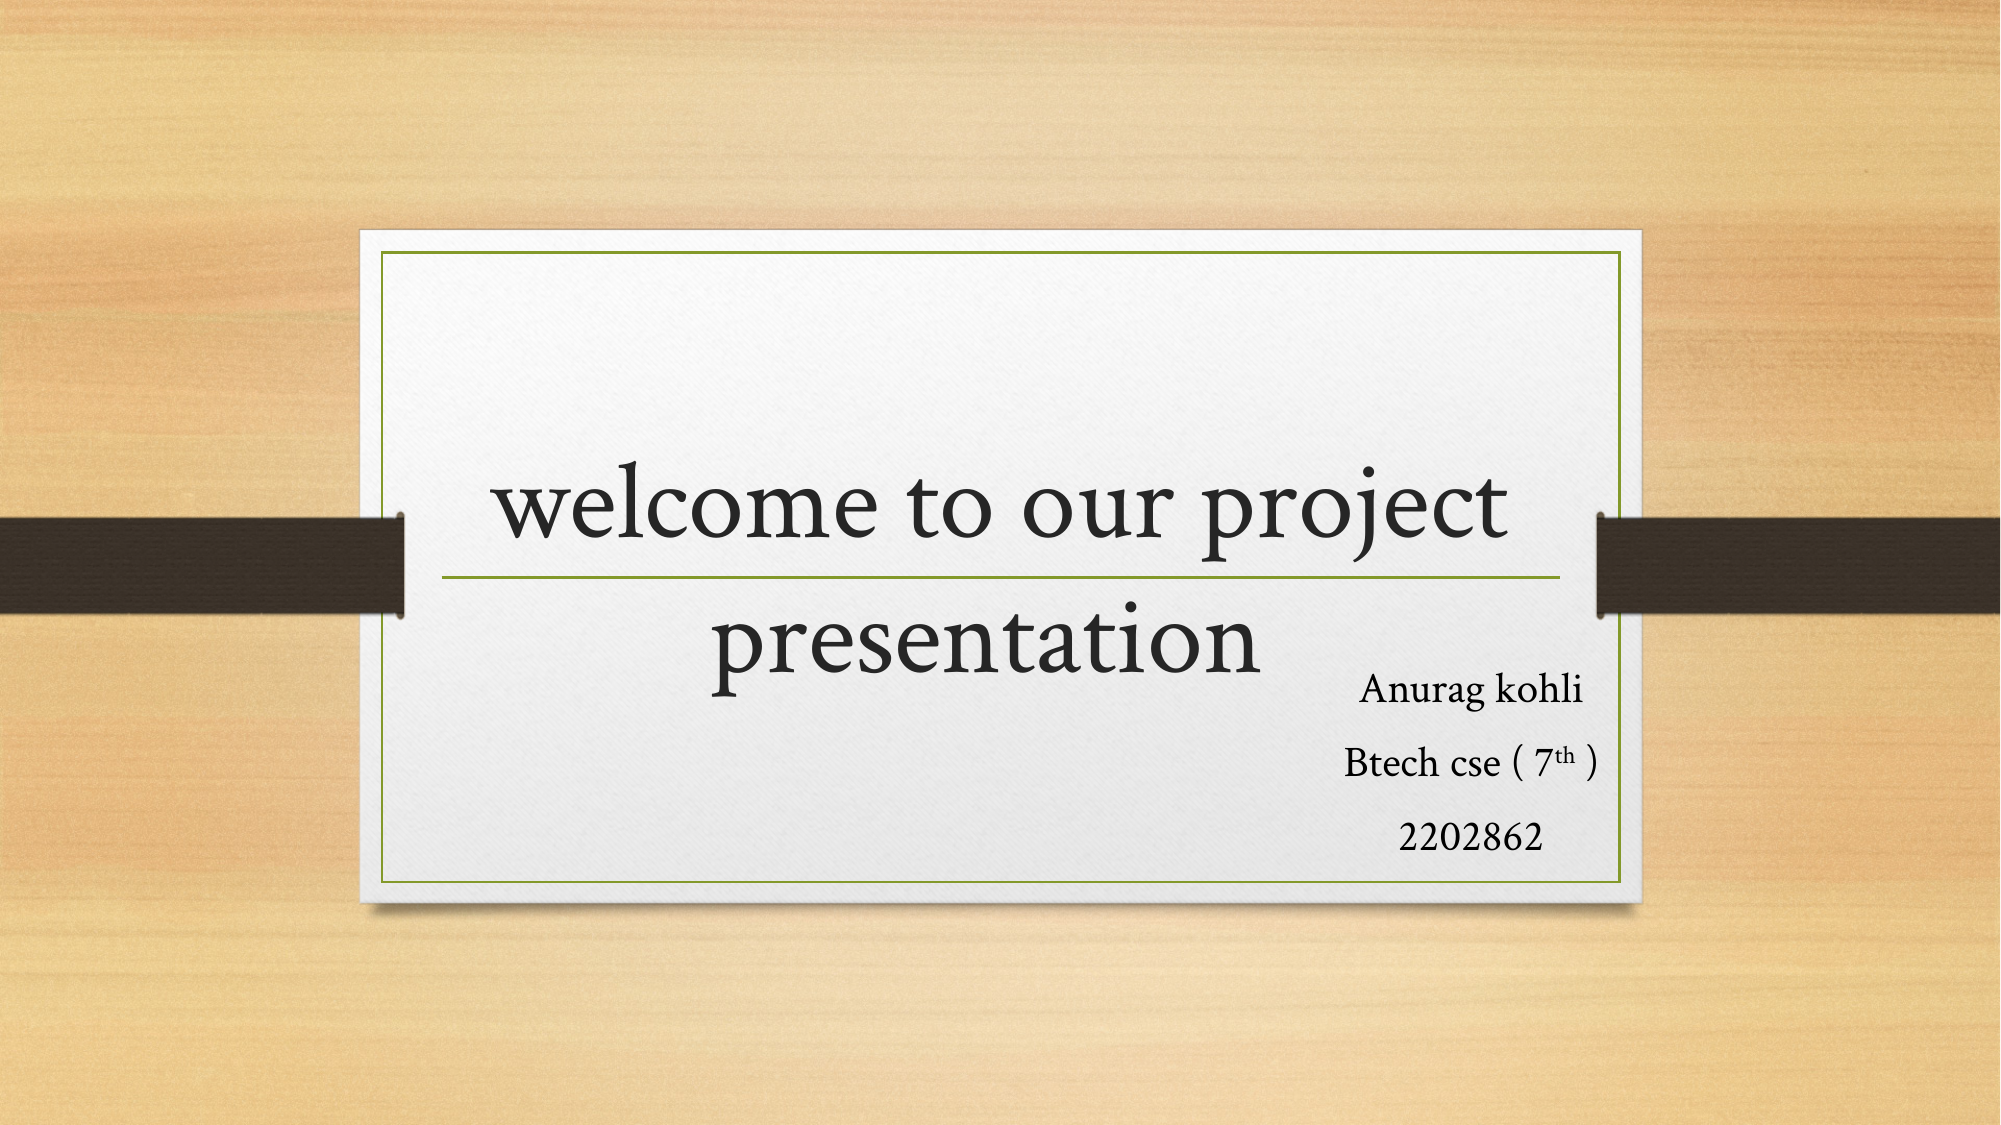

# welcome to our project presentation
Anurag kohli
Btech cse ( 7th )
2202862